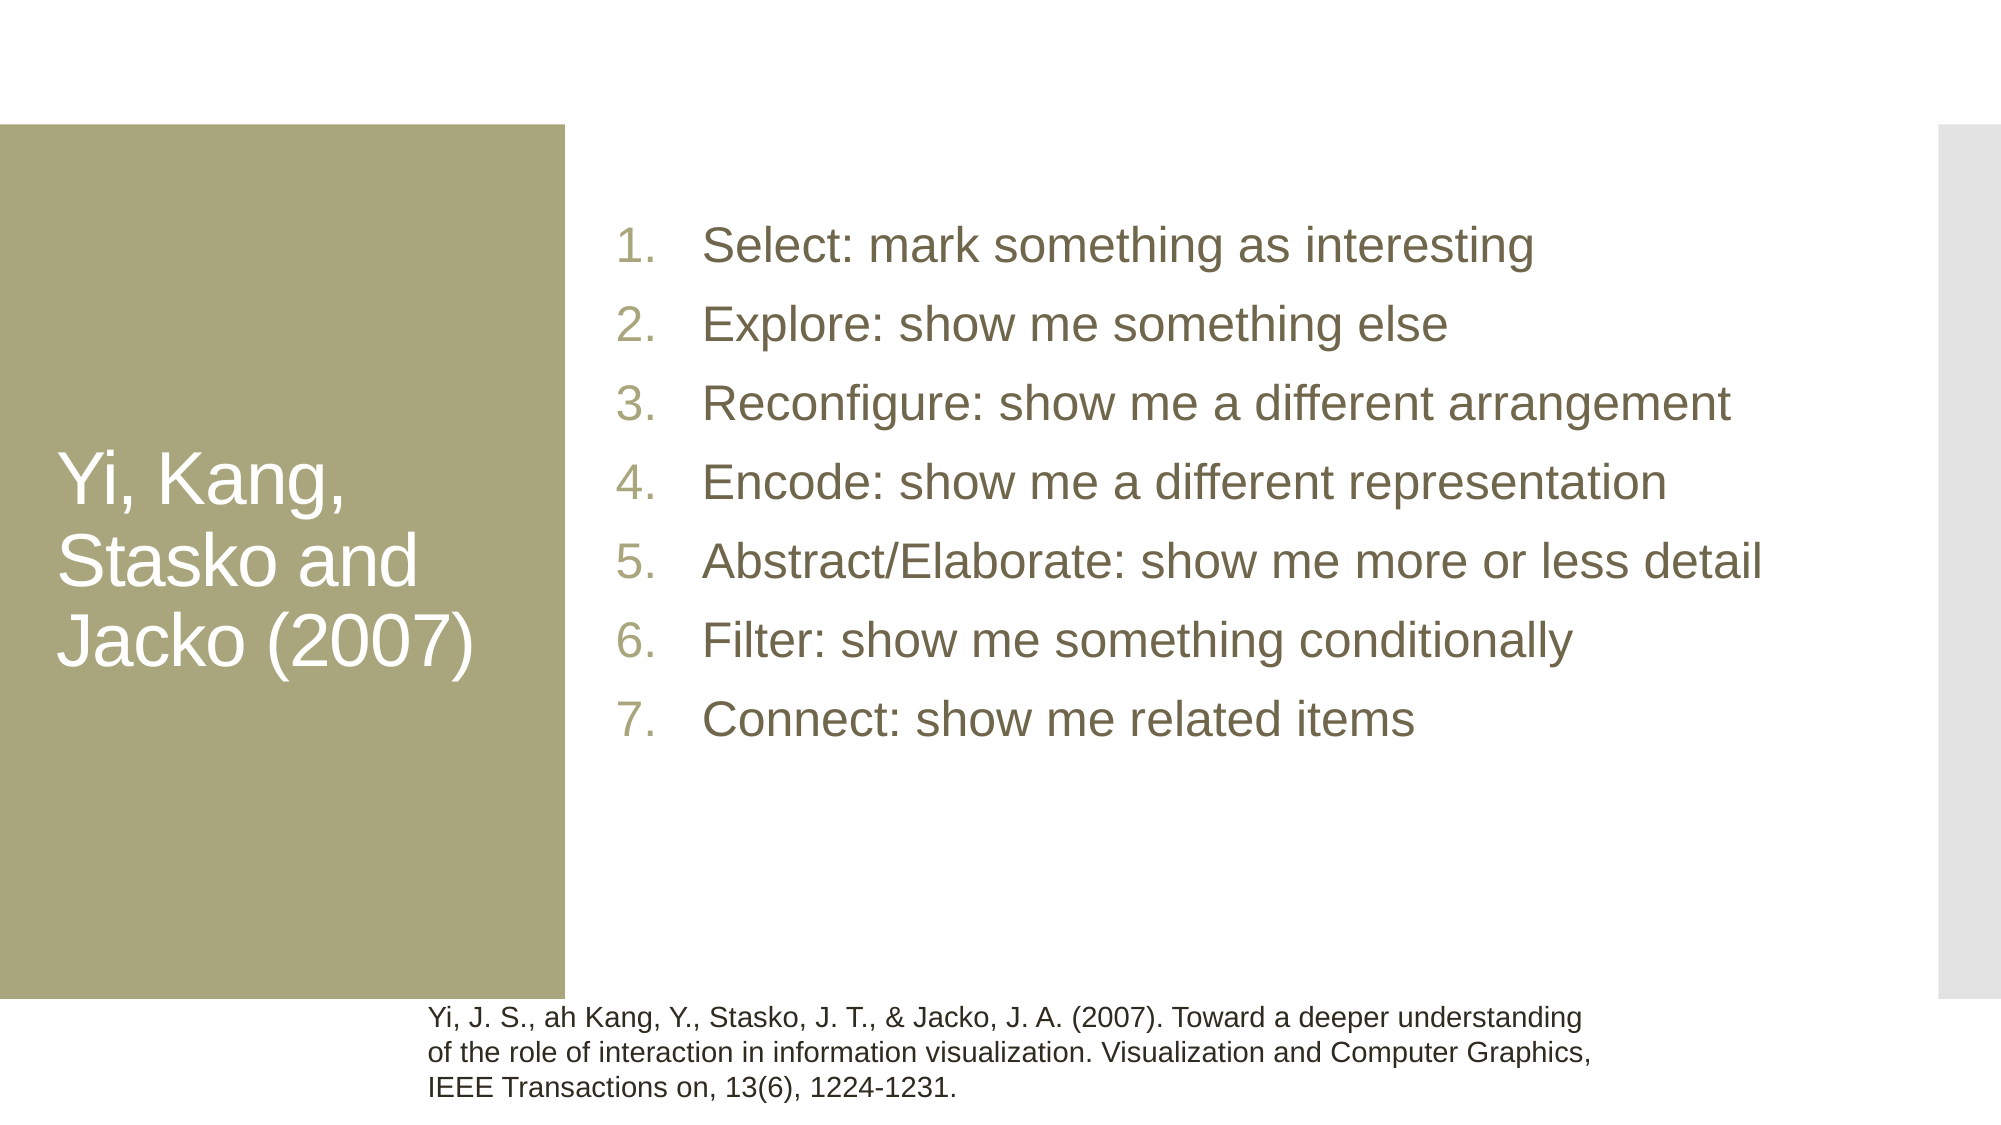

Yi, Kang, Stasko and Jacko (2007)
Select: mark something as interesting
Explore: show me something else
Reconfigure: show me a different arrangement
Encode: show me a different representation
Abstract/Elaborate: show me more or less detail
Filter: show me something conditionally
Connect: show me related items
Yi, J. S., ah Kang, Y., Stasko, J. T., & Jacko, J. A. (2007). Toward a deeper understanding of the role of interaction in information visualization. Visualization and Computer Graphics, IEEE Transactions on, 13(6), 1224-1231.